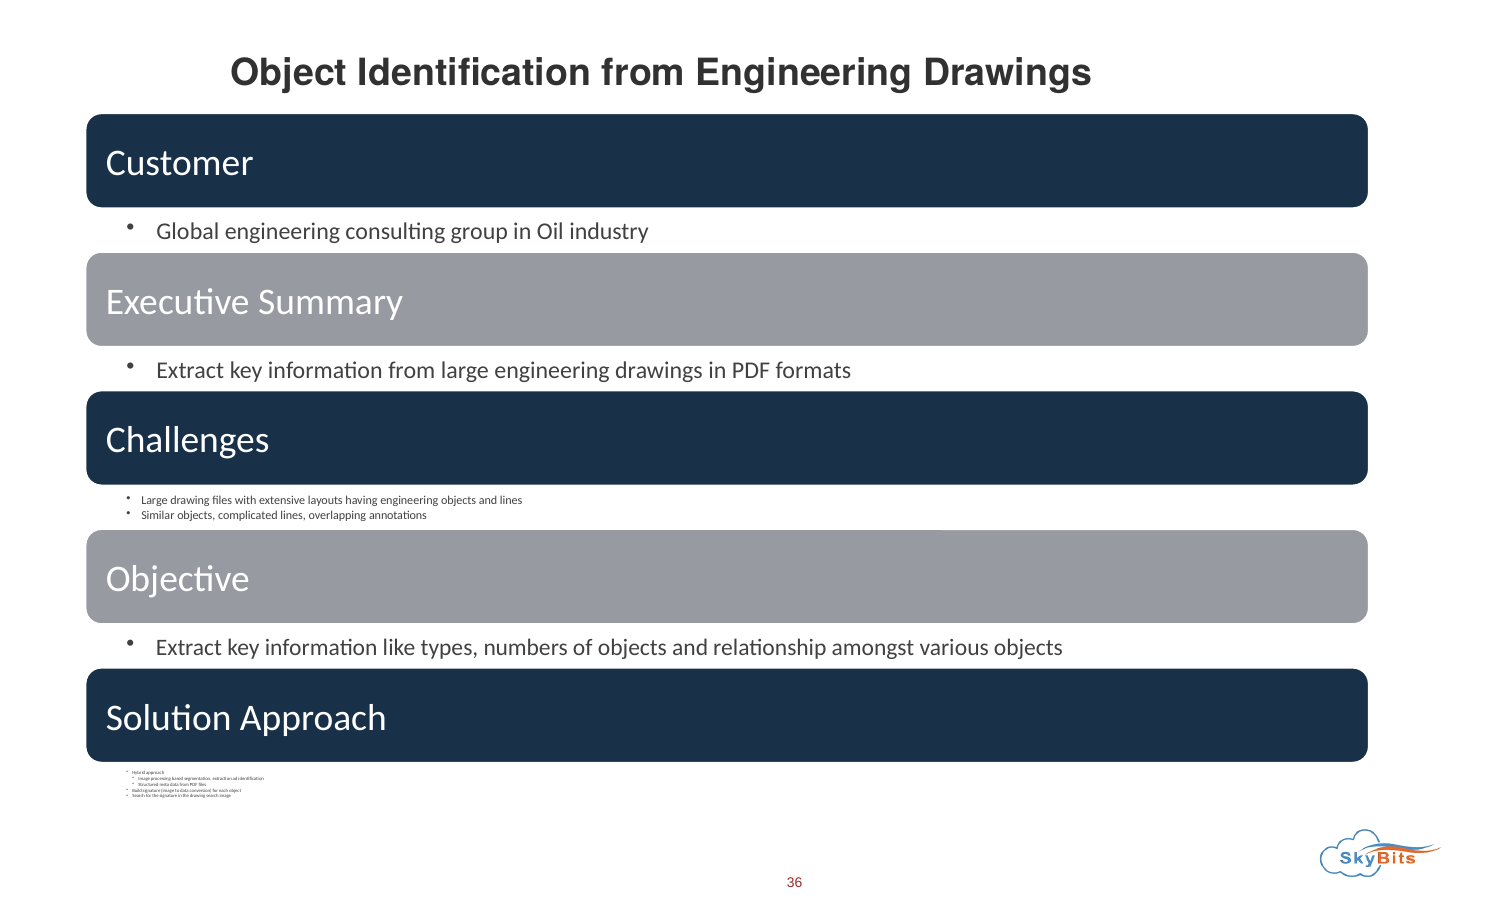

# Object Identification from Engineering Drawings
Customer
Global engineering consulting group in Oil industry
Executive Summary
Extract key information from large engineering drawings in PDF formats
Challenges
Large drawing files with extensive layouts having engineering objects and lines
Objective
Extract key information like types, numbers of objects and relationship amongst various objects
Solution Approach
Hybrid approach
Similar objects, complicated lines, overlapping annotations
Image processing based segmentation, extraction ad identification
Structured meta data from PDF files
Build signature (image to data conversion) for each object
Search for the signature in the drawing search image